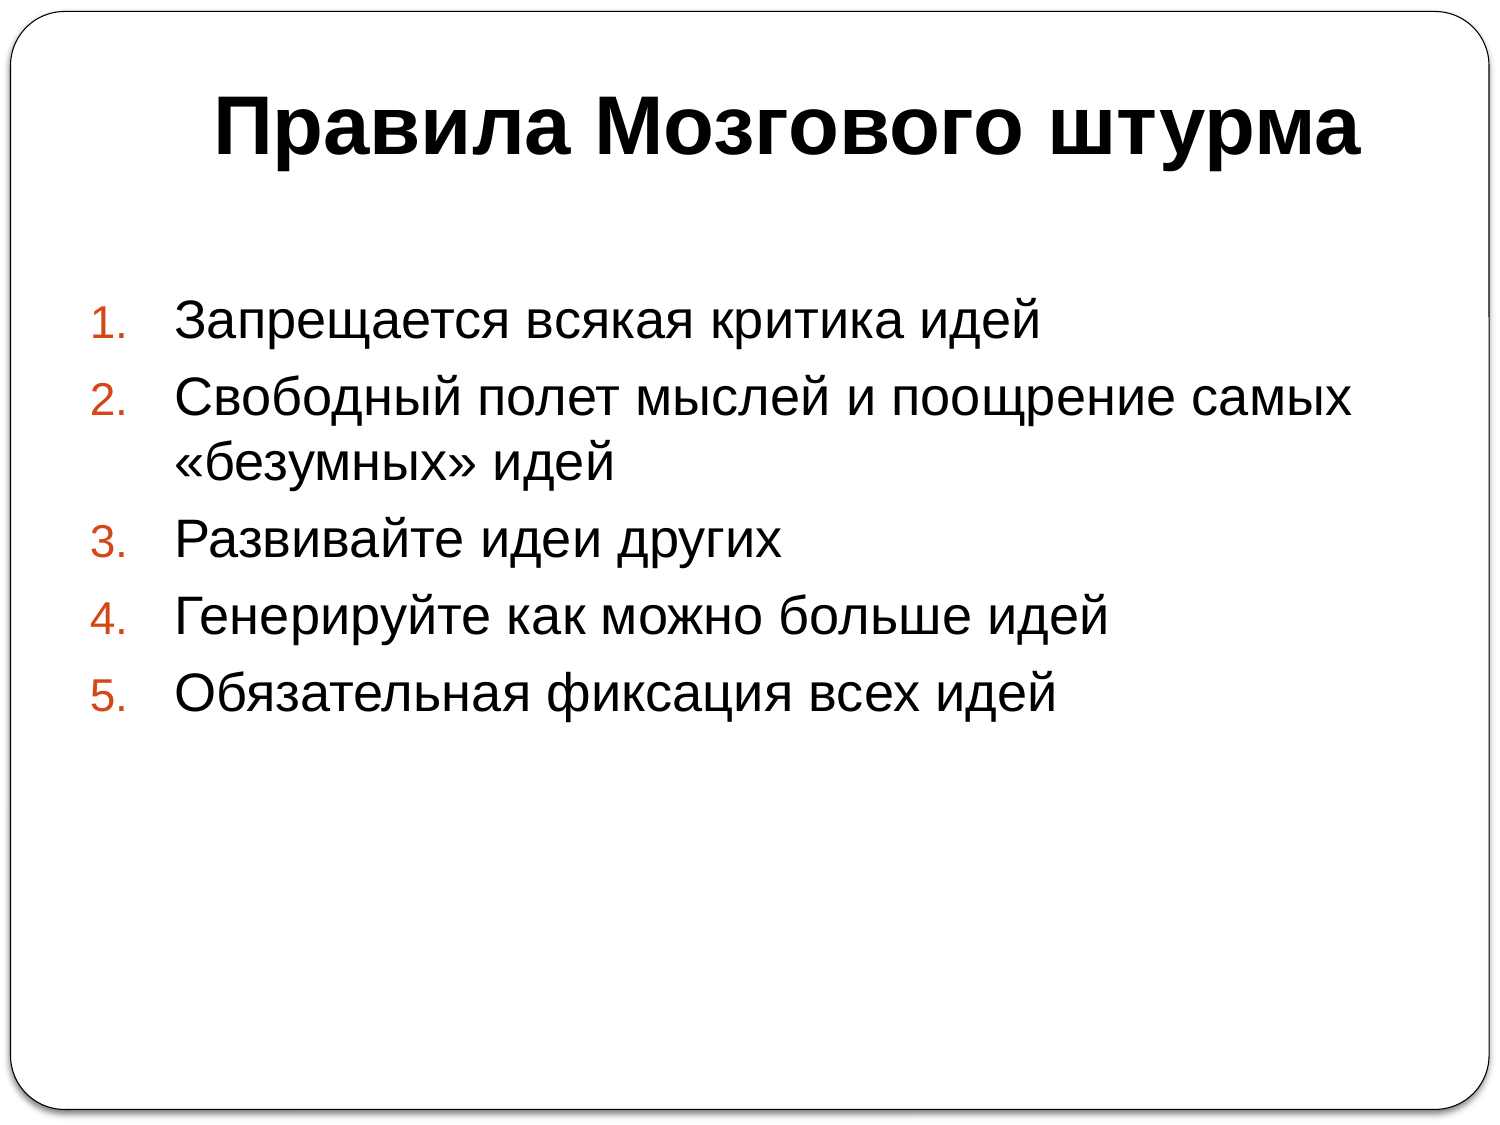

# Правила Мозгового штурма

Запрещается всякая критика идей
Свободный полет мыслей и поощрение самых «безумных» идей
Развивайте идеи других
Генерируйте как можно больше идей
Обязательная фиксация всех идей